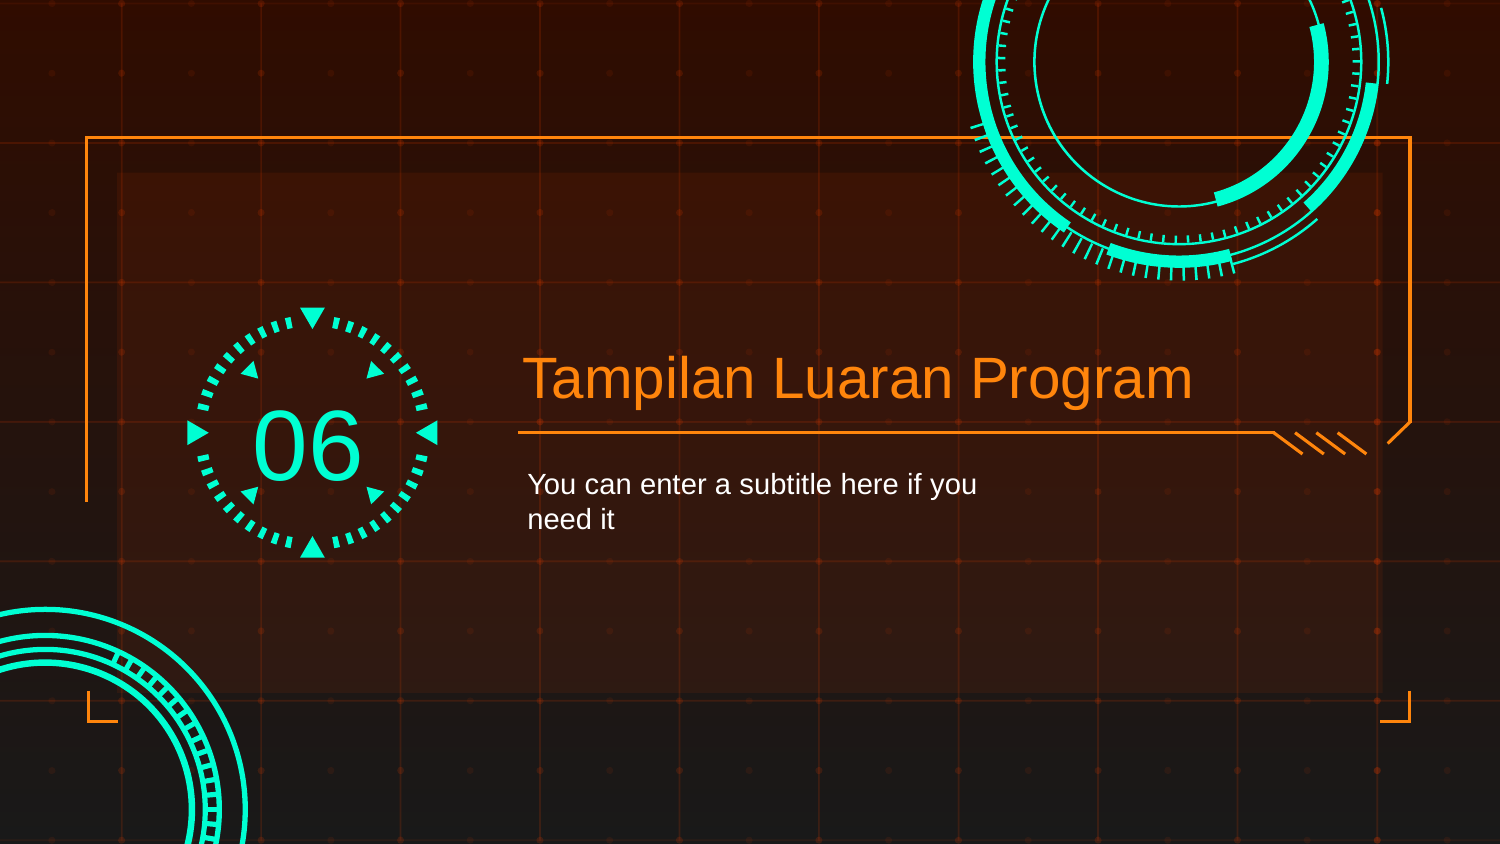

# Tampilan Luaran Program

06
You can enter a subtitle here if you need it